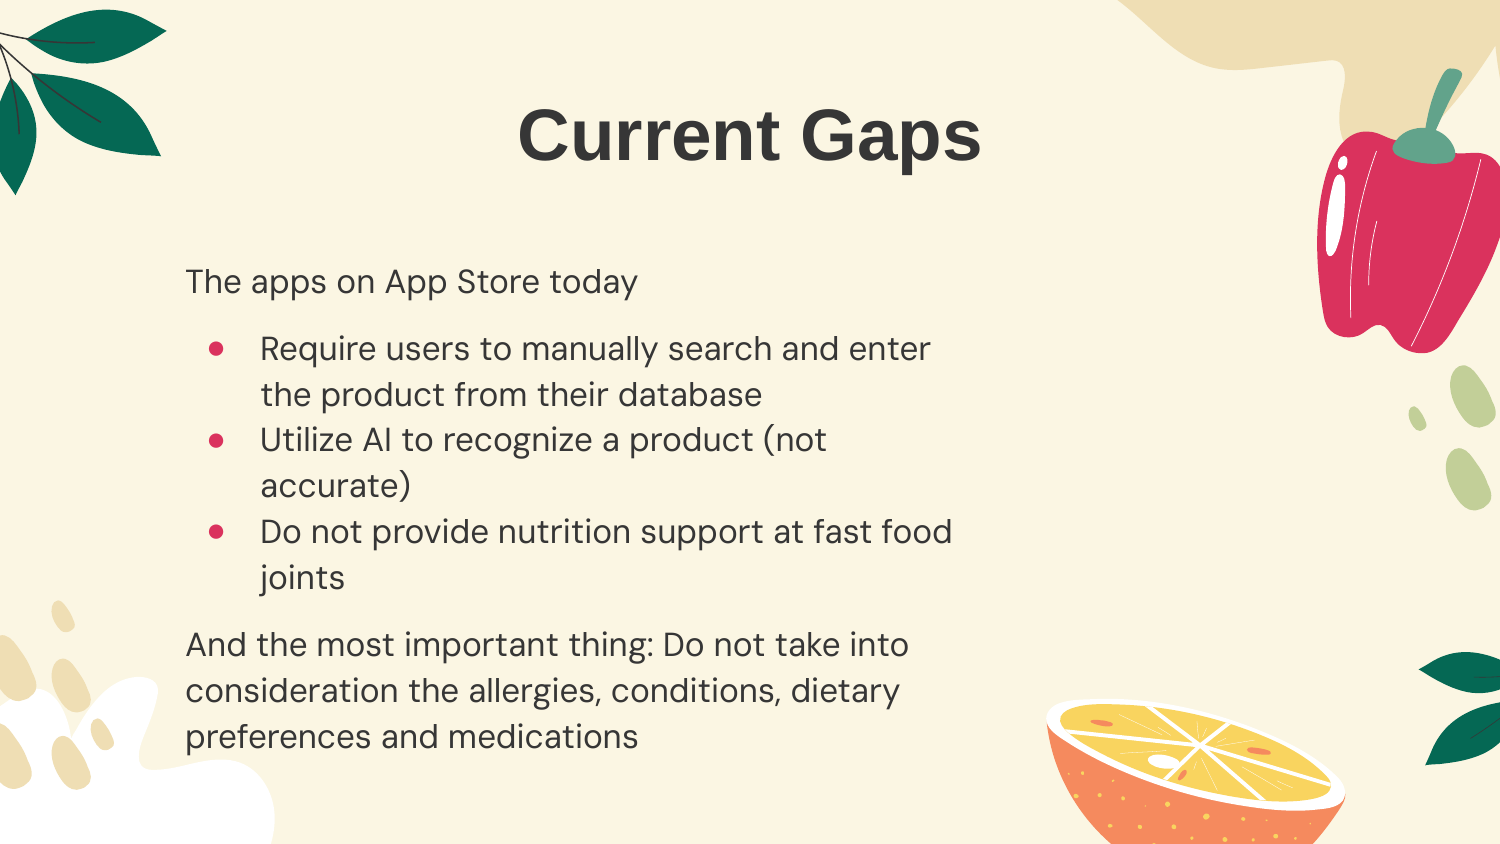

# Current Gaps
The apps on App Store today
Require users to manually search and enter the product from their database
Utilize AI to recognize a product (not accurate)
Do not provide nutrition support at fast food joints
And the most important thing: Do not take into consideration the allergies, conditions, dietary preferences and medications